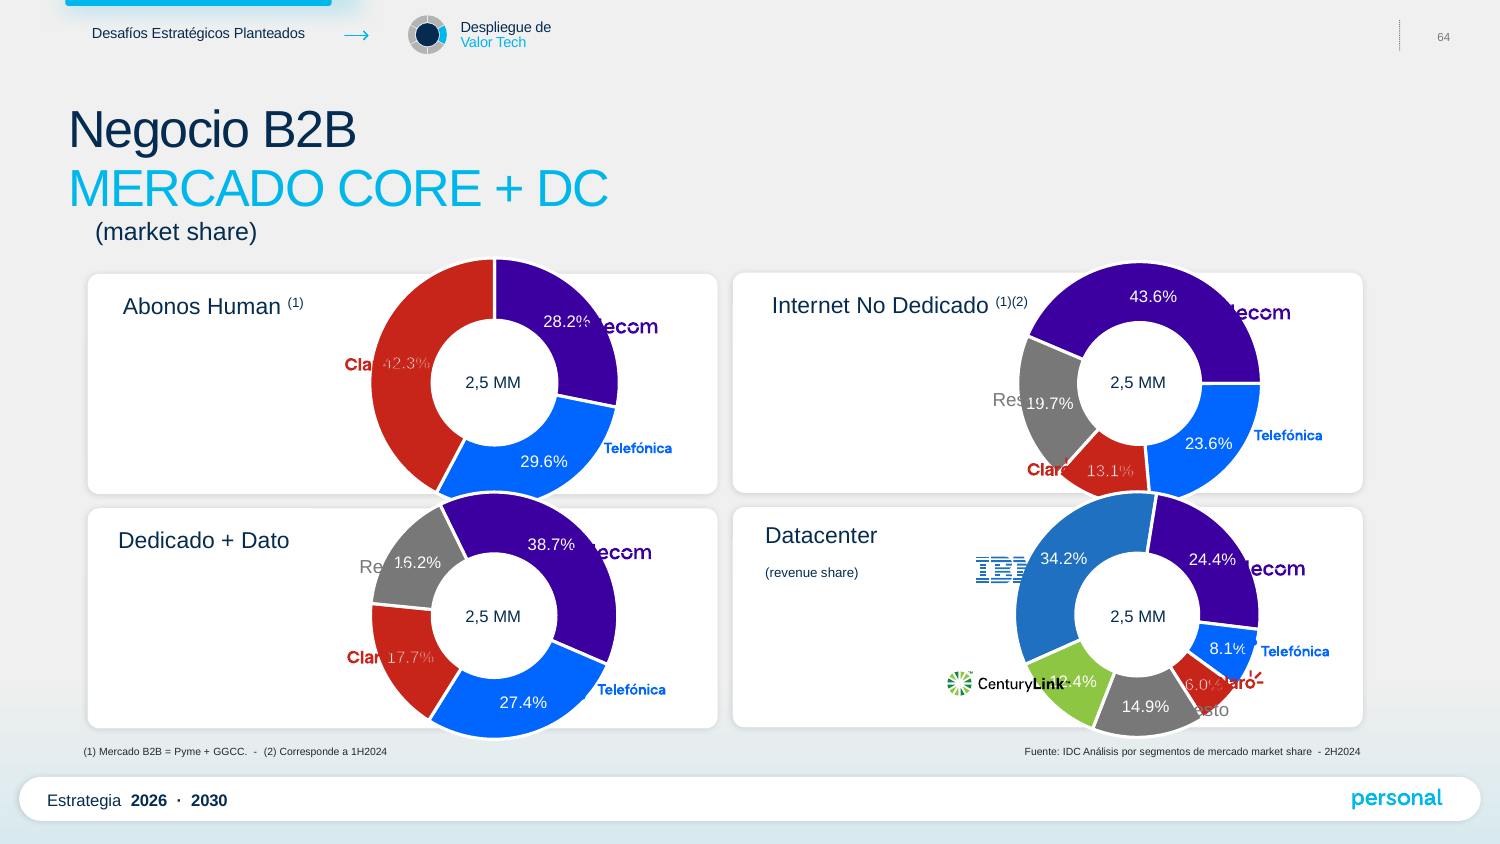

Negocio B2B
MERCADO CORE + DC
(market share)

### Chart

| Category | 2024 |
|---|---|
| Telecom | 0.282 |
| Telefonica | 0.296 |
| Claro | 0.423 |

### Chart

| Category | 2024 |
|---|---|
| Telecom | 0.436 |
| Telefonica | 0.236 |
| Claro | 0.131 |
| Resto | 0.197 |

Internet No Dedicado (1)(2)
Abonos Human (1)

2,5 MM
2,5 MM
Resto

### Chart

| Category | 2024 |
|---|---|
| IBM | 0.342 |
| Telecom | 0.244 |
| Telefonica | 0.081 |
| Claro | 0.06 |
| Resto | 0.149 |
| CenturyLink | 0.124 |

### Chart

| Category | 2024 |
|---|---|
| Telecom | 0.387 |
| Telefonica | 0.274 |
| Claro | 0.177 |
| Resto | 0.162 |

Datacenter
(revenue share)
Dedicado + Dato

Resto

2,5 MM
2,5 MM

Resto
(1) Mercado B2B = Pyme + GGCC.  -  (2) Corresponde a 1H2024
Fuente: IDC Análisis por segmentos de mercado market share  - 2H2024